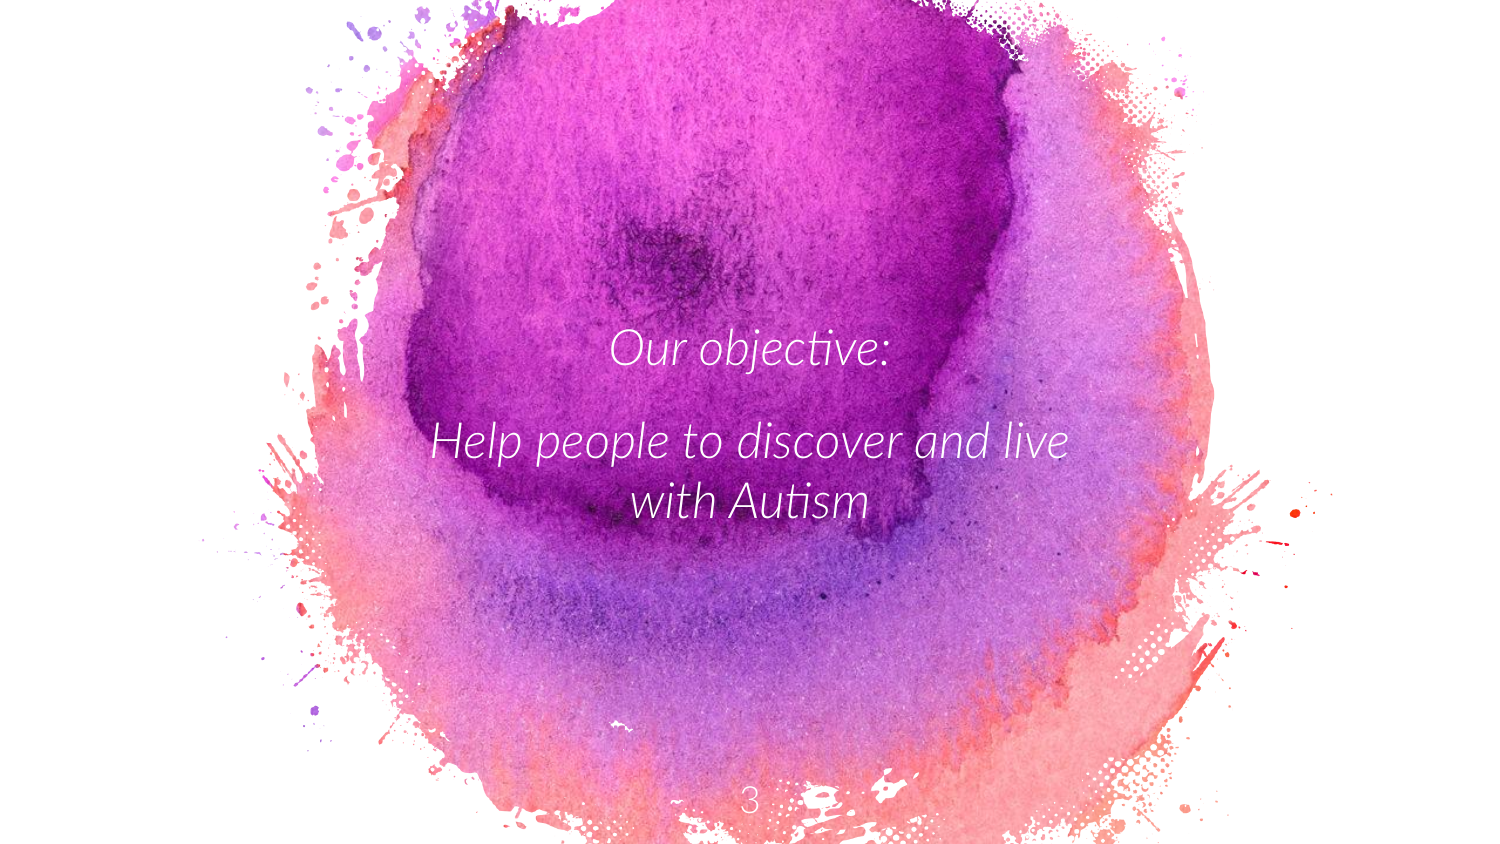

Our objective:
Help people to discover and live with Autism
3